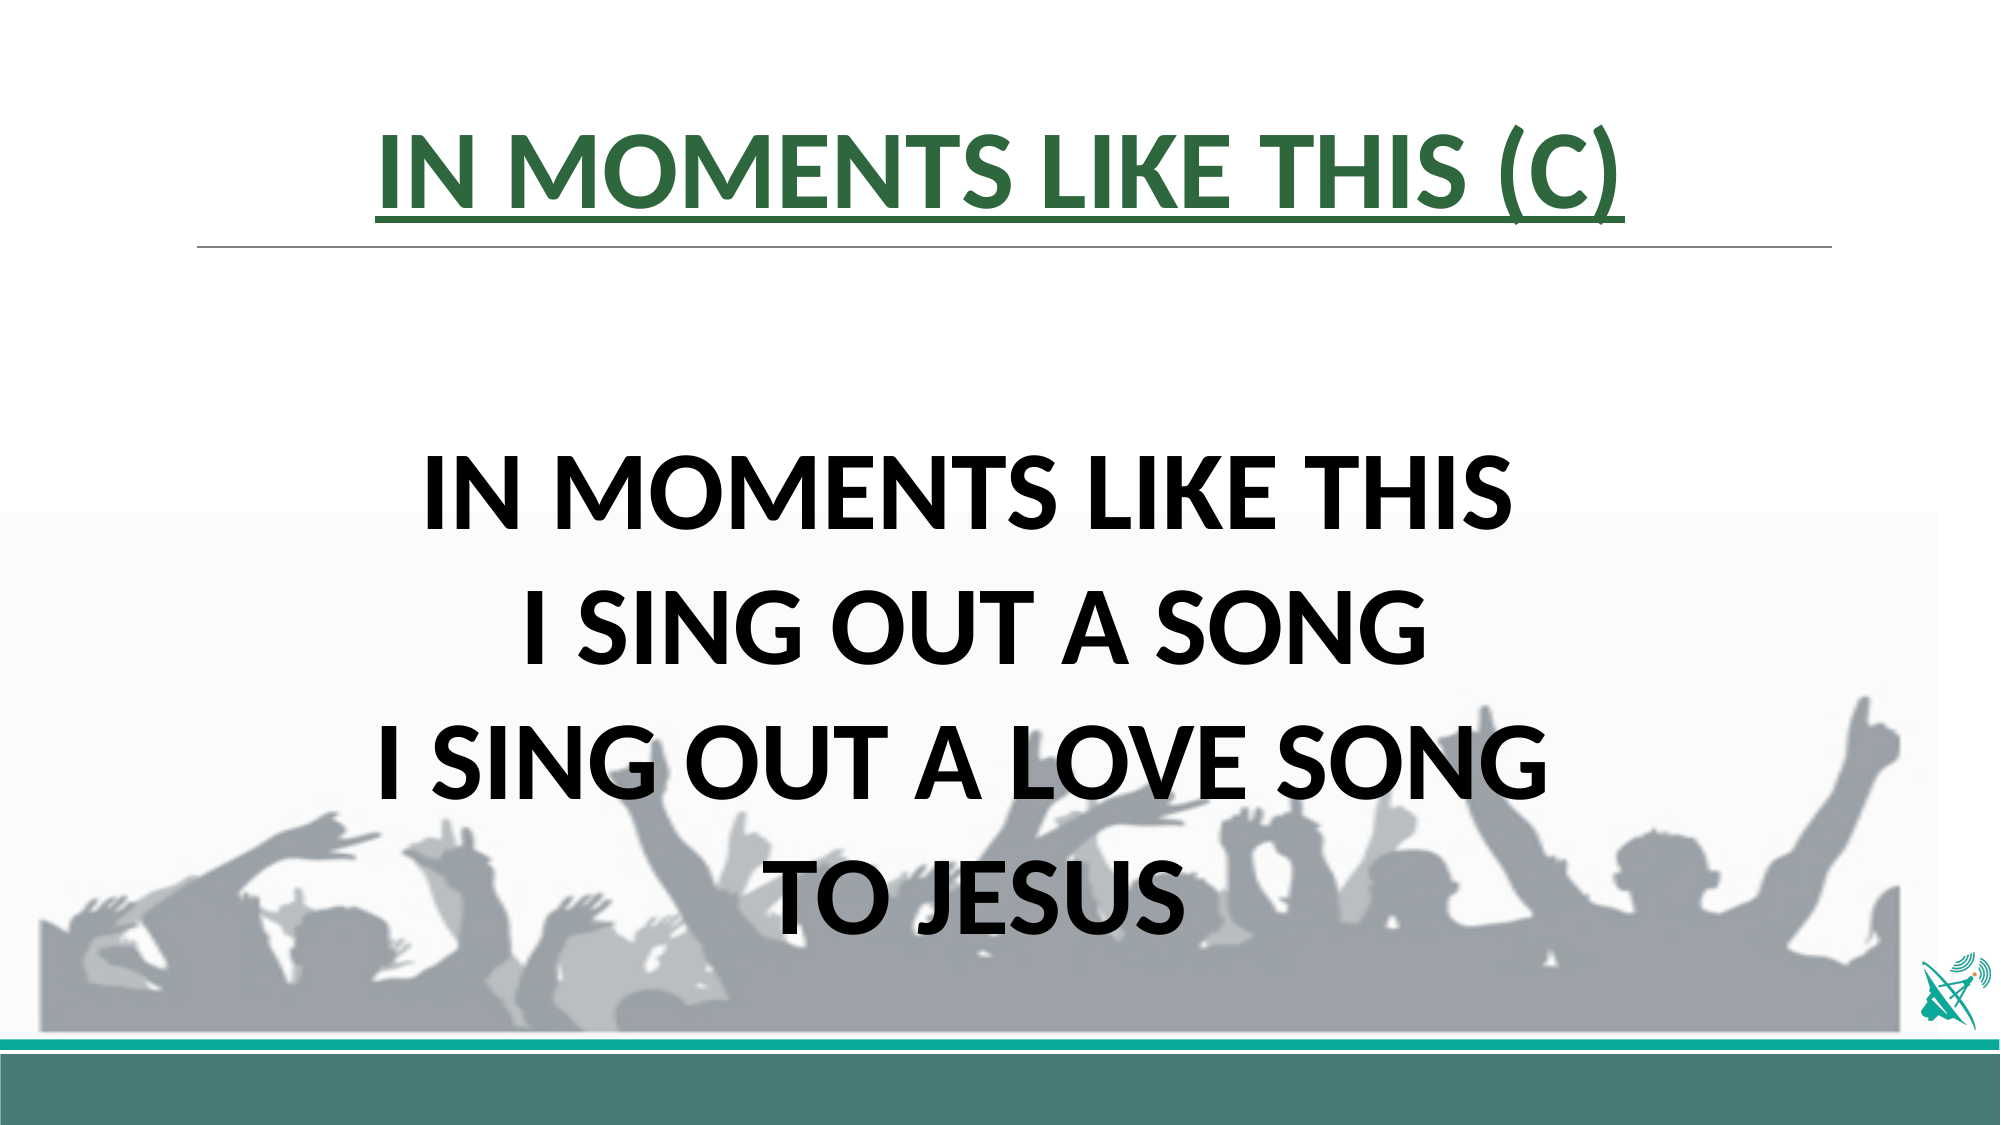

# IN MOMENTS LIKE THIS (C)

IN MOMENTS LIKE THIS
I SING OUT A SONG
I SING OUT A LOVE SONG
TO JESUS